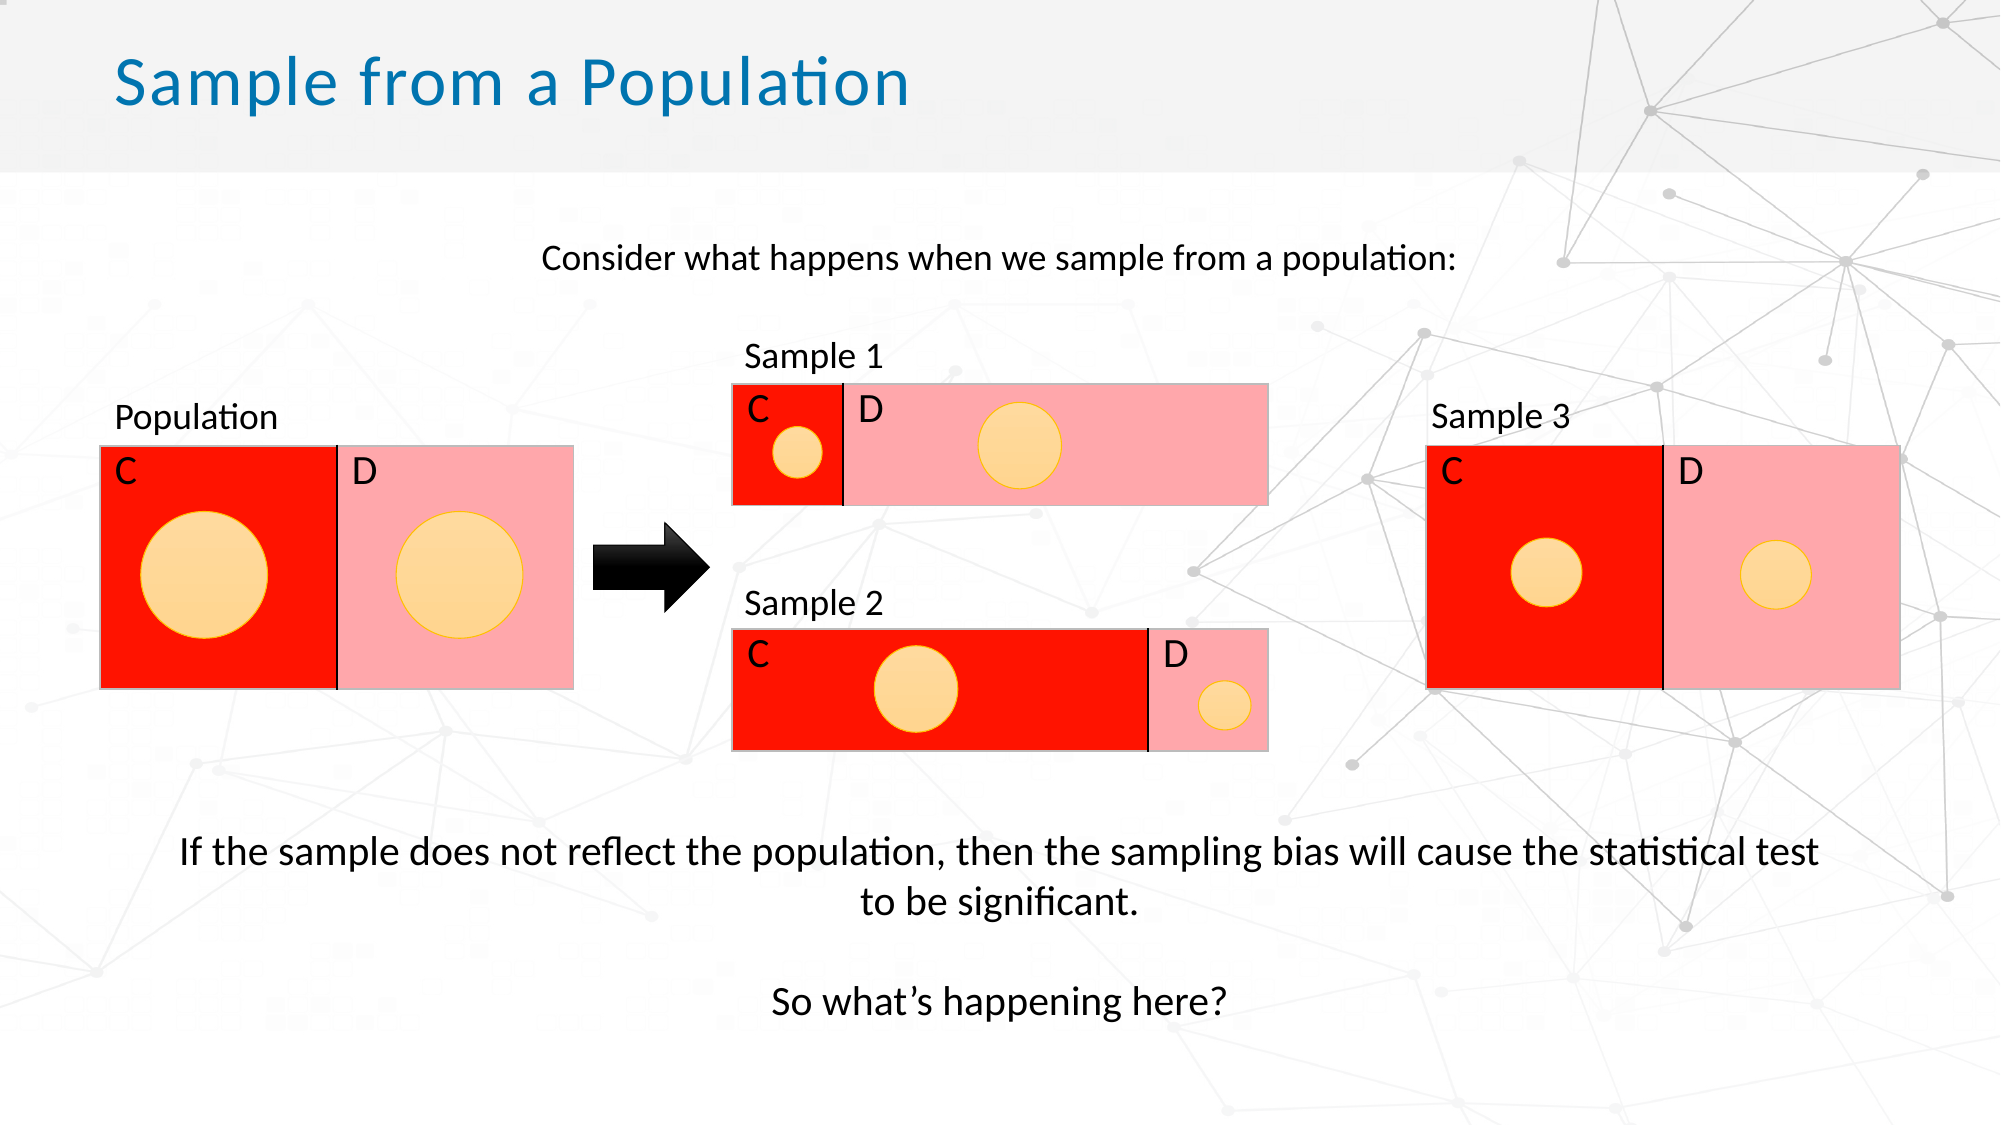

# Sample from a Population
Consider what happens when we sample from a population:
Sample 1
| C | D |
| --- | --- |
Sample 3
Population

| C | D |
| --- | --- |
| C | D |
| --- | --- |

Sample 2
| C | D |
| --- | --- |

If the sample does not reflect the population, then the sampling bias will cause the statistical test to be significant.
So what’s happening here?